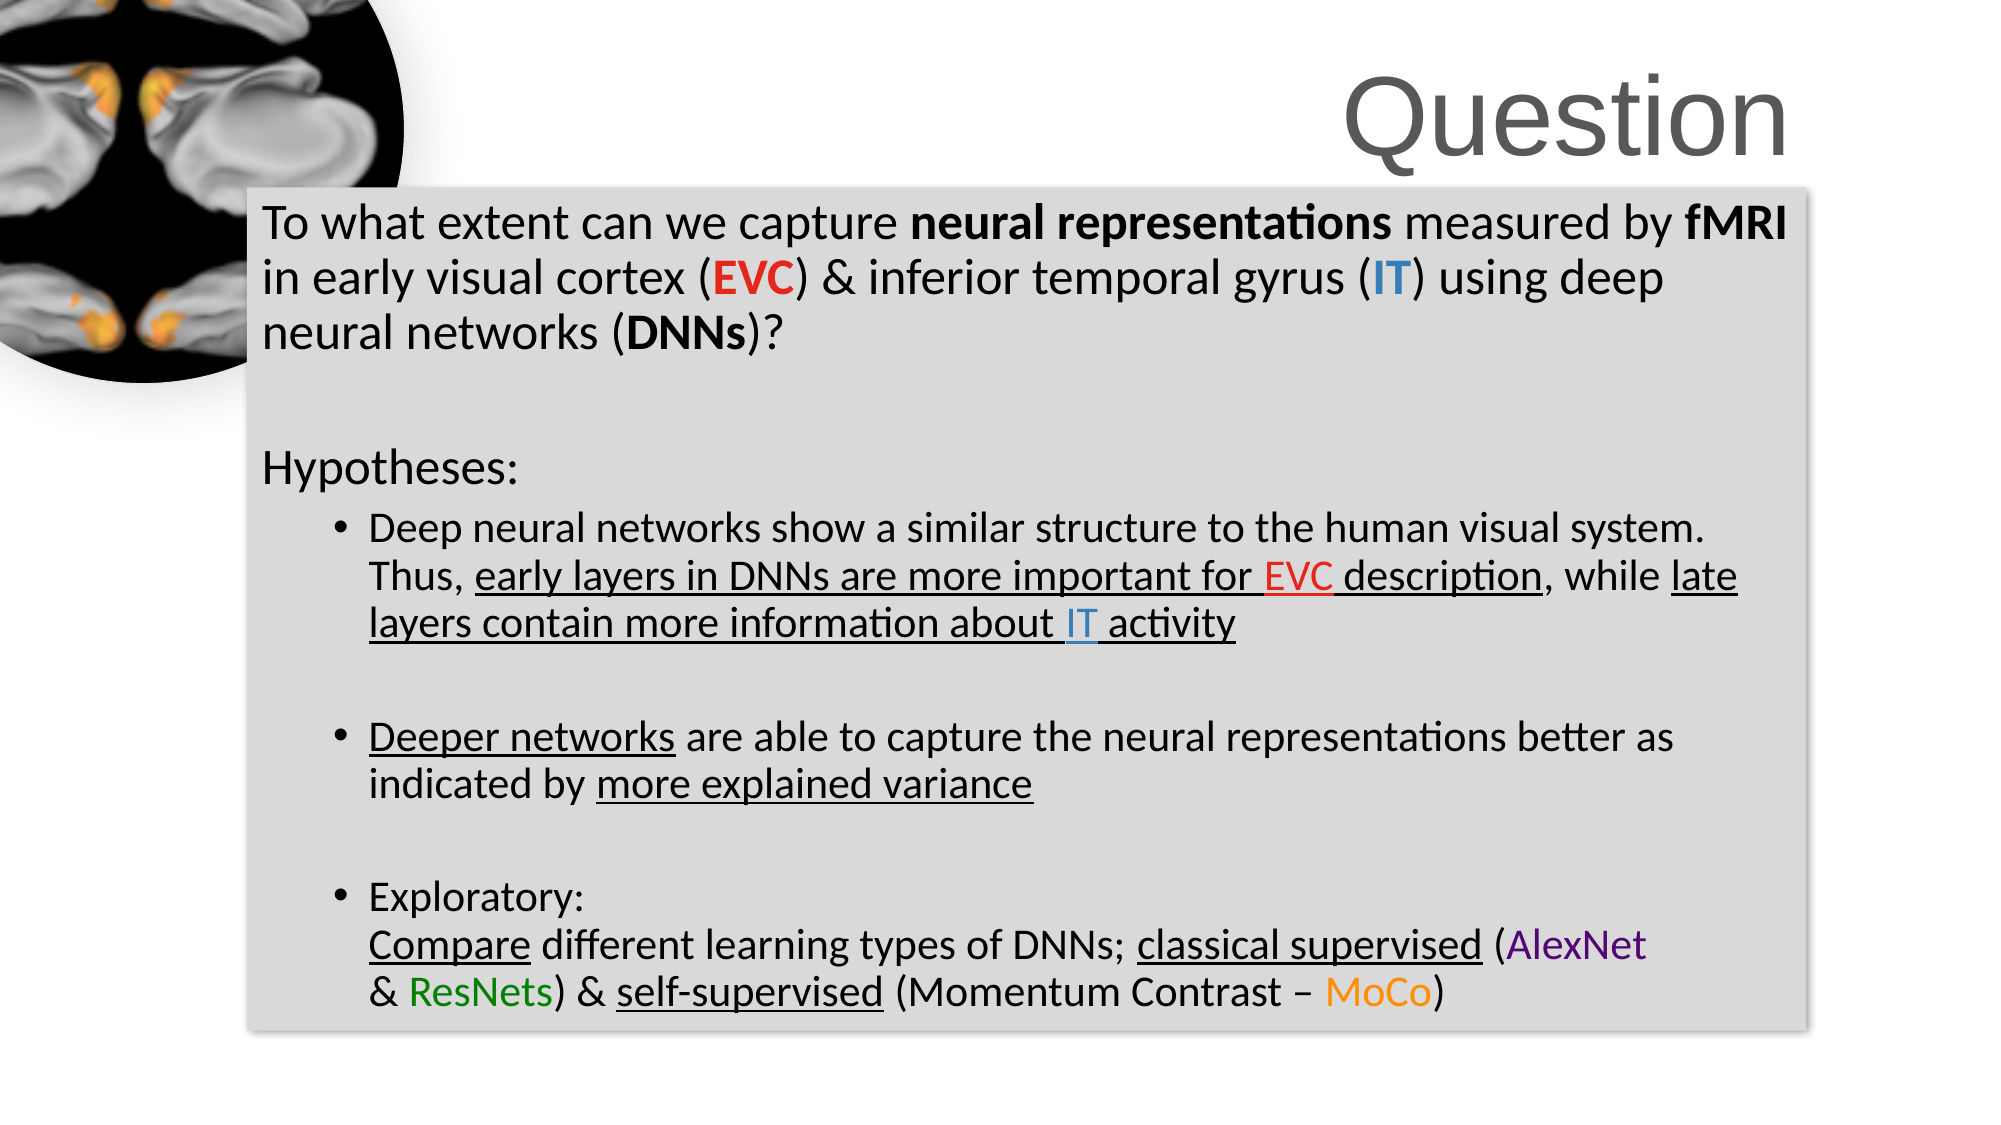

Question
To what extent can we capture neural representations measured by fMRI in early visual cortex (EVC) & inferior temporal gyrus (IT) using deep neural networks (DNNs)?
Hypotheses:
Deep neural networks show a similar structure to the human visual system. Thus, early layers in DNNs are more important for EVC description, while late layers contain more information about IT activity

Deeper networks are able to capture the neural representations better as indicated by more explained variance

Exploratory:
Compare different learning types of DNNs; classical supervised (AlexNet
& ResNets) & self-supervised (Momentum Contrast – MoCo)